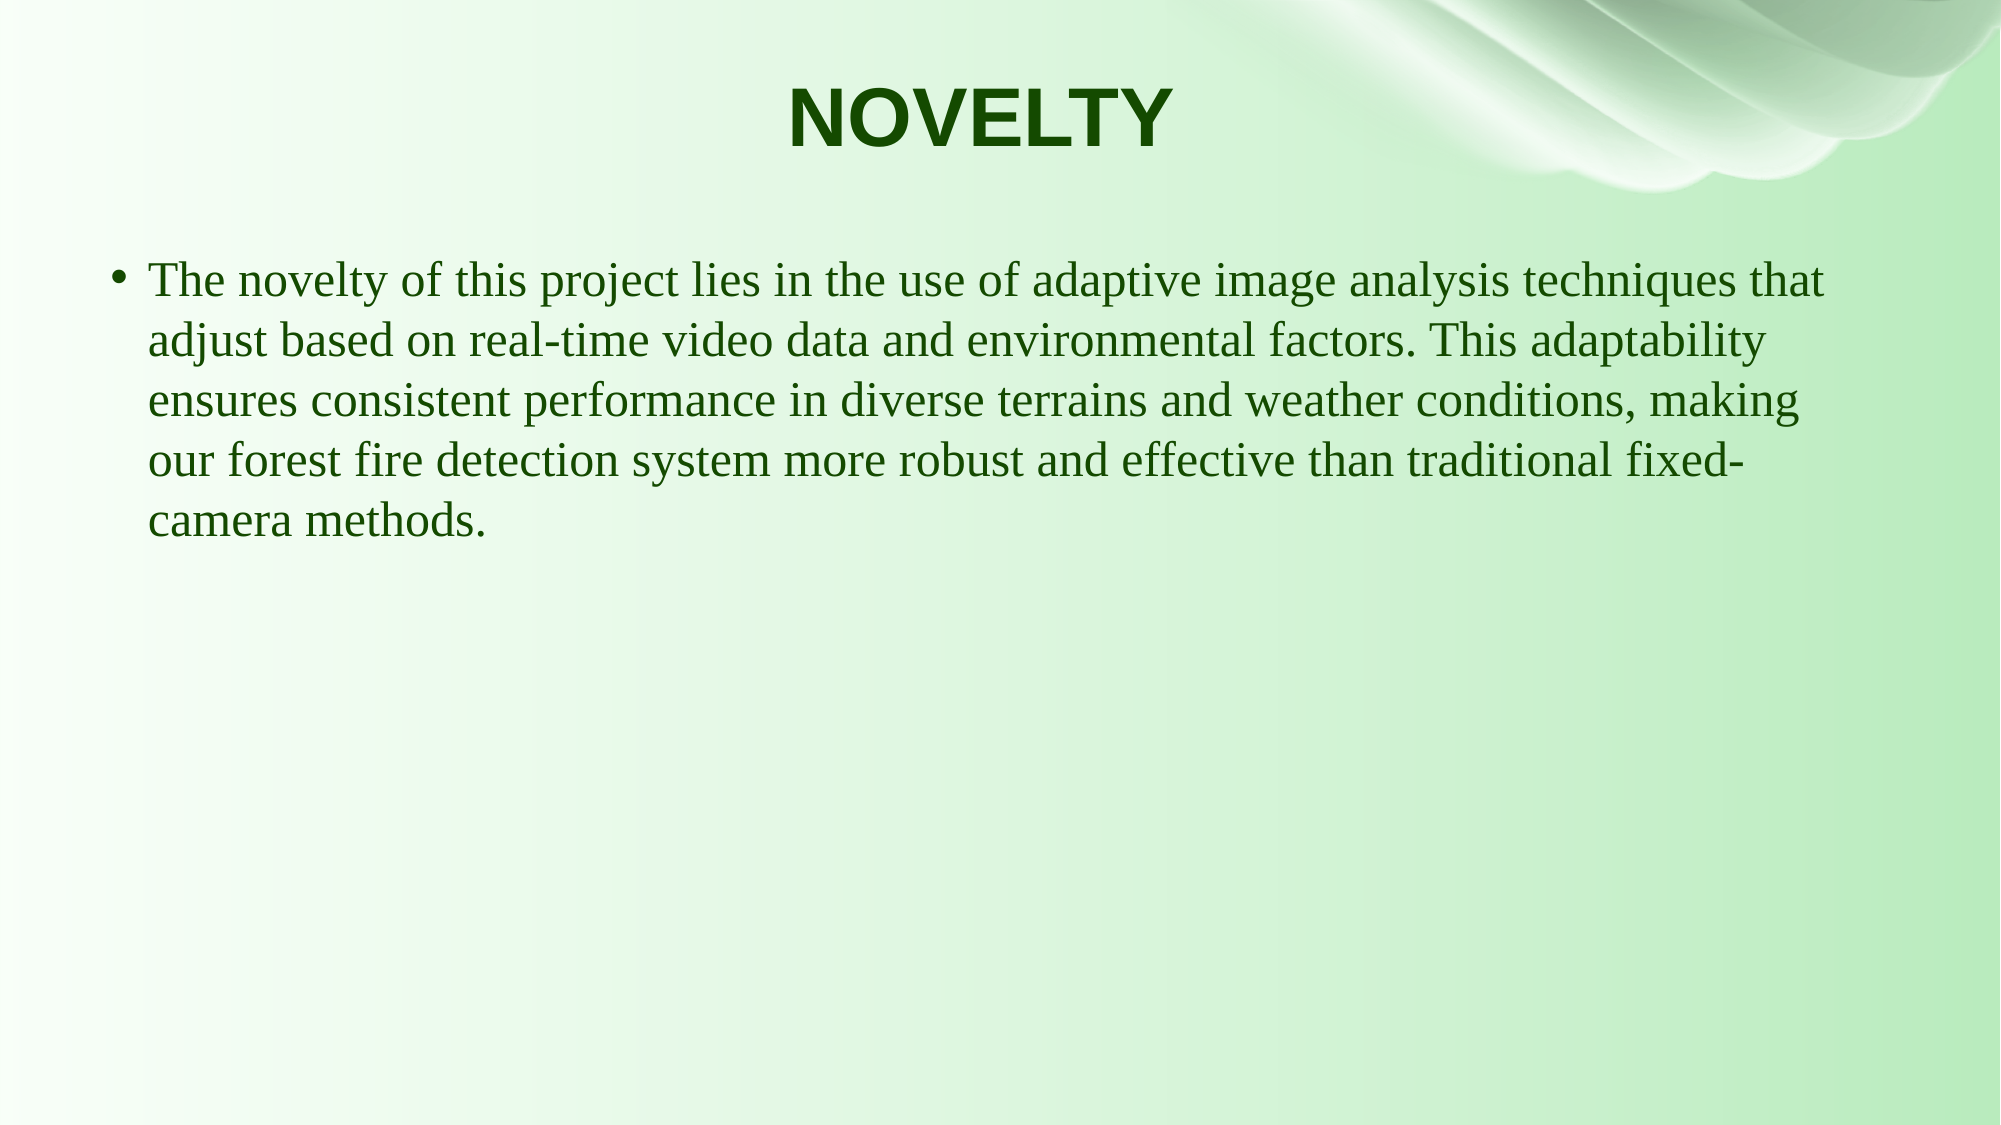

# NOVELTY
The novelty of this project lies in the use of adaptive image analysis techniques that adjust based on real-time video data and environmental factors. This adaptability ensures consistent performance in diverse terrains and weather conditions, making our forest fire detection system more robust and effective than traditional fixed-camera methods.